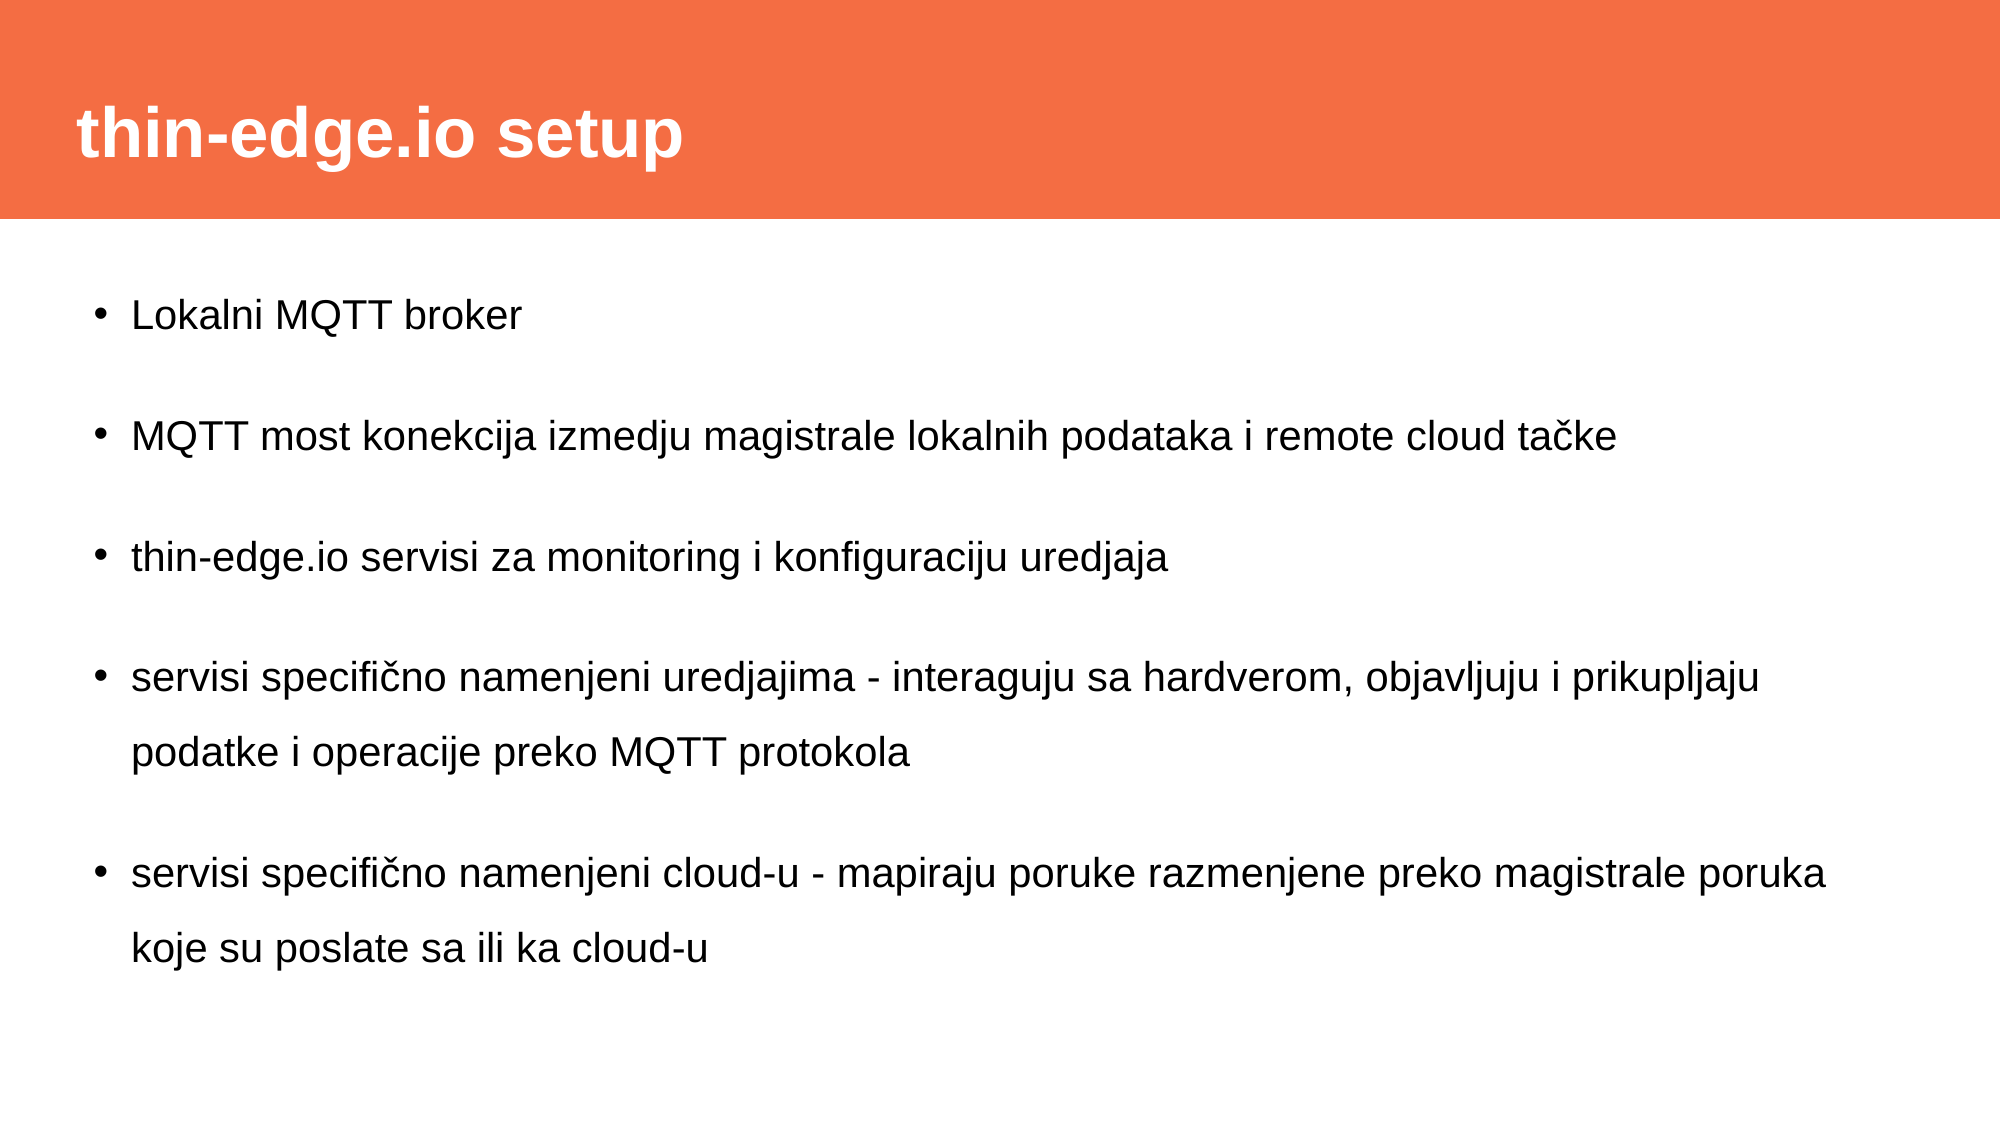

thin-edge.io setup
Lokalni MQTT broker
MQTT most konekcija izmedju magistrale lokalnih podataka i remote cloud tačke
thin-edge.io servisi za monitoring i konfiguraciju uredjaja
servisi specifično namenjeni uredjajima - interaguju sa hardverom, objavljuju i prikupljaju podatke i operacije preko MQTT protokola
servisi specifično namenjeni cloud-u - mapiraju poruke razmenjene preko magistrale poruka koje su poslate sa ili ka cloud-u